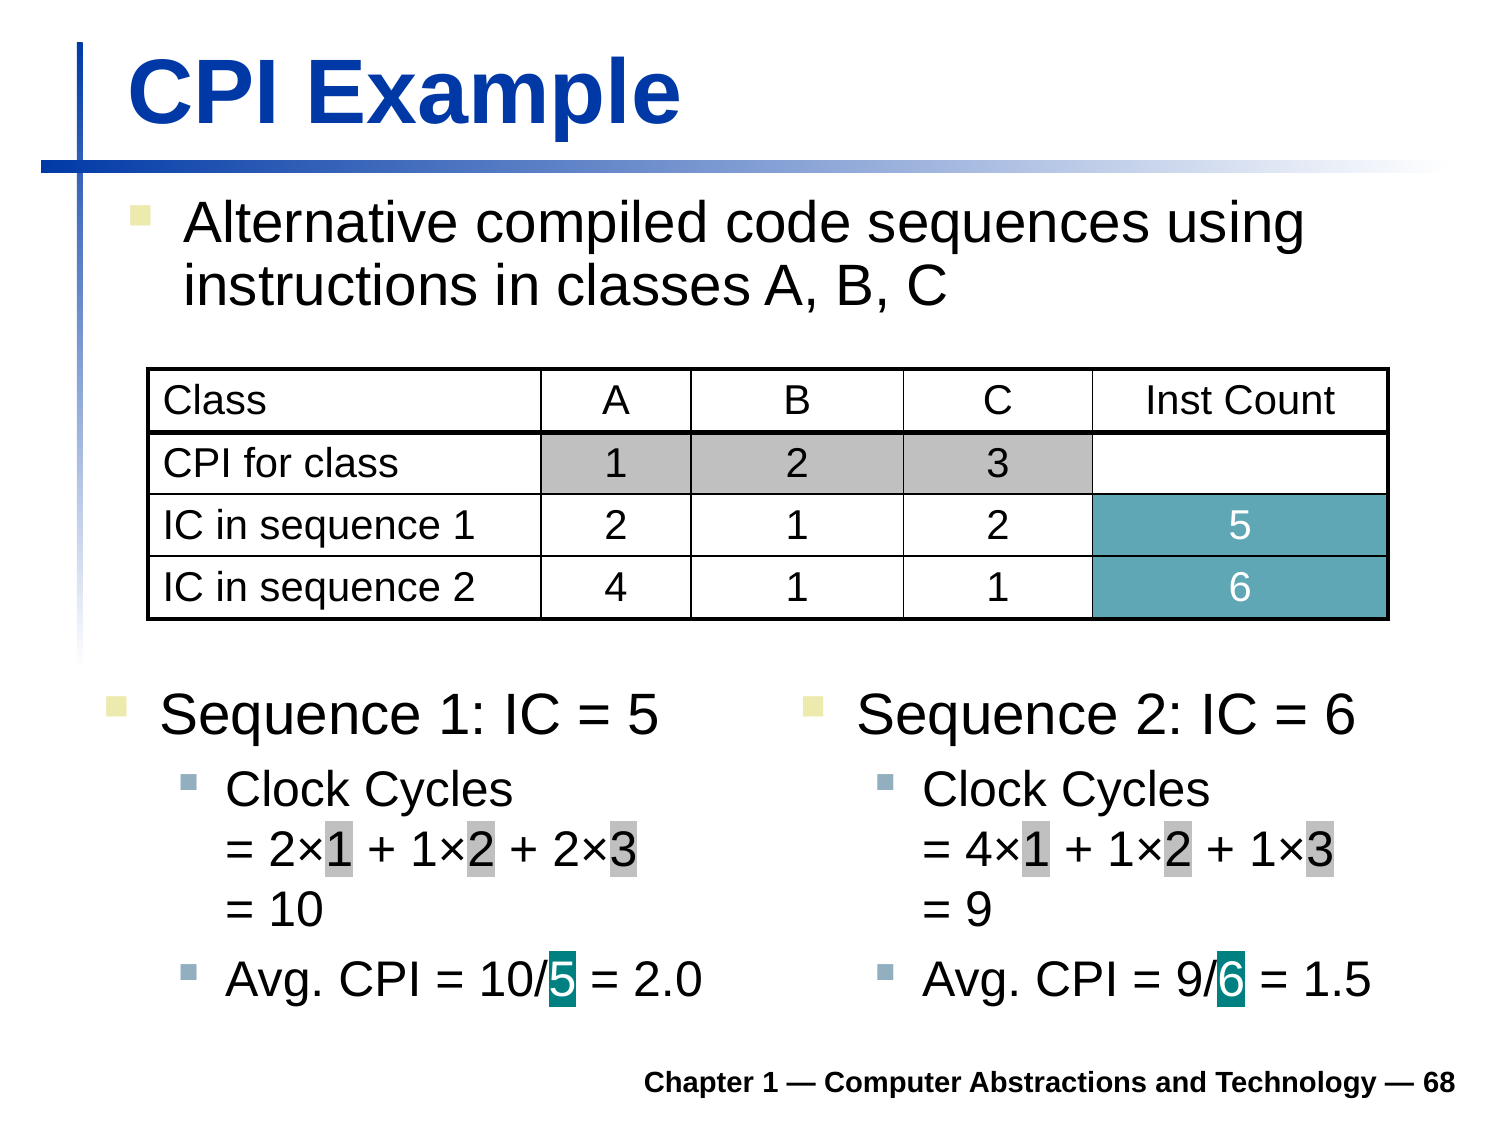

# CPI Example
Alternative compiled code sequences using instructions in classes A, B, C
| Class | A | B | C | Inst Count |
| --- | --- | --- | --- | --- |
| CPI for class | 1 | 2 | 3 |  |
| IC in sequence 1 | 2 | 1 | 2 | 5 |
| IC in sequence 2 | 4 | 1 | 1 | 6 |
Sequence 1: IC = 5
Clock Cycles
= 2×1 + 1×2 + 2×3
= 10
Avg. CPI = 10/5 = 2.0
Sequence 2: IC = 6
Clock Cycles
= 4×1 + 1×2 + 1×3
= 9
Avg. CPI = 9/6 = 1.5
Chapter 1 — Computer Abstractions and Technology — 68